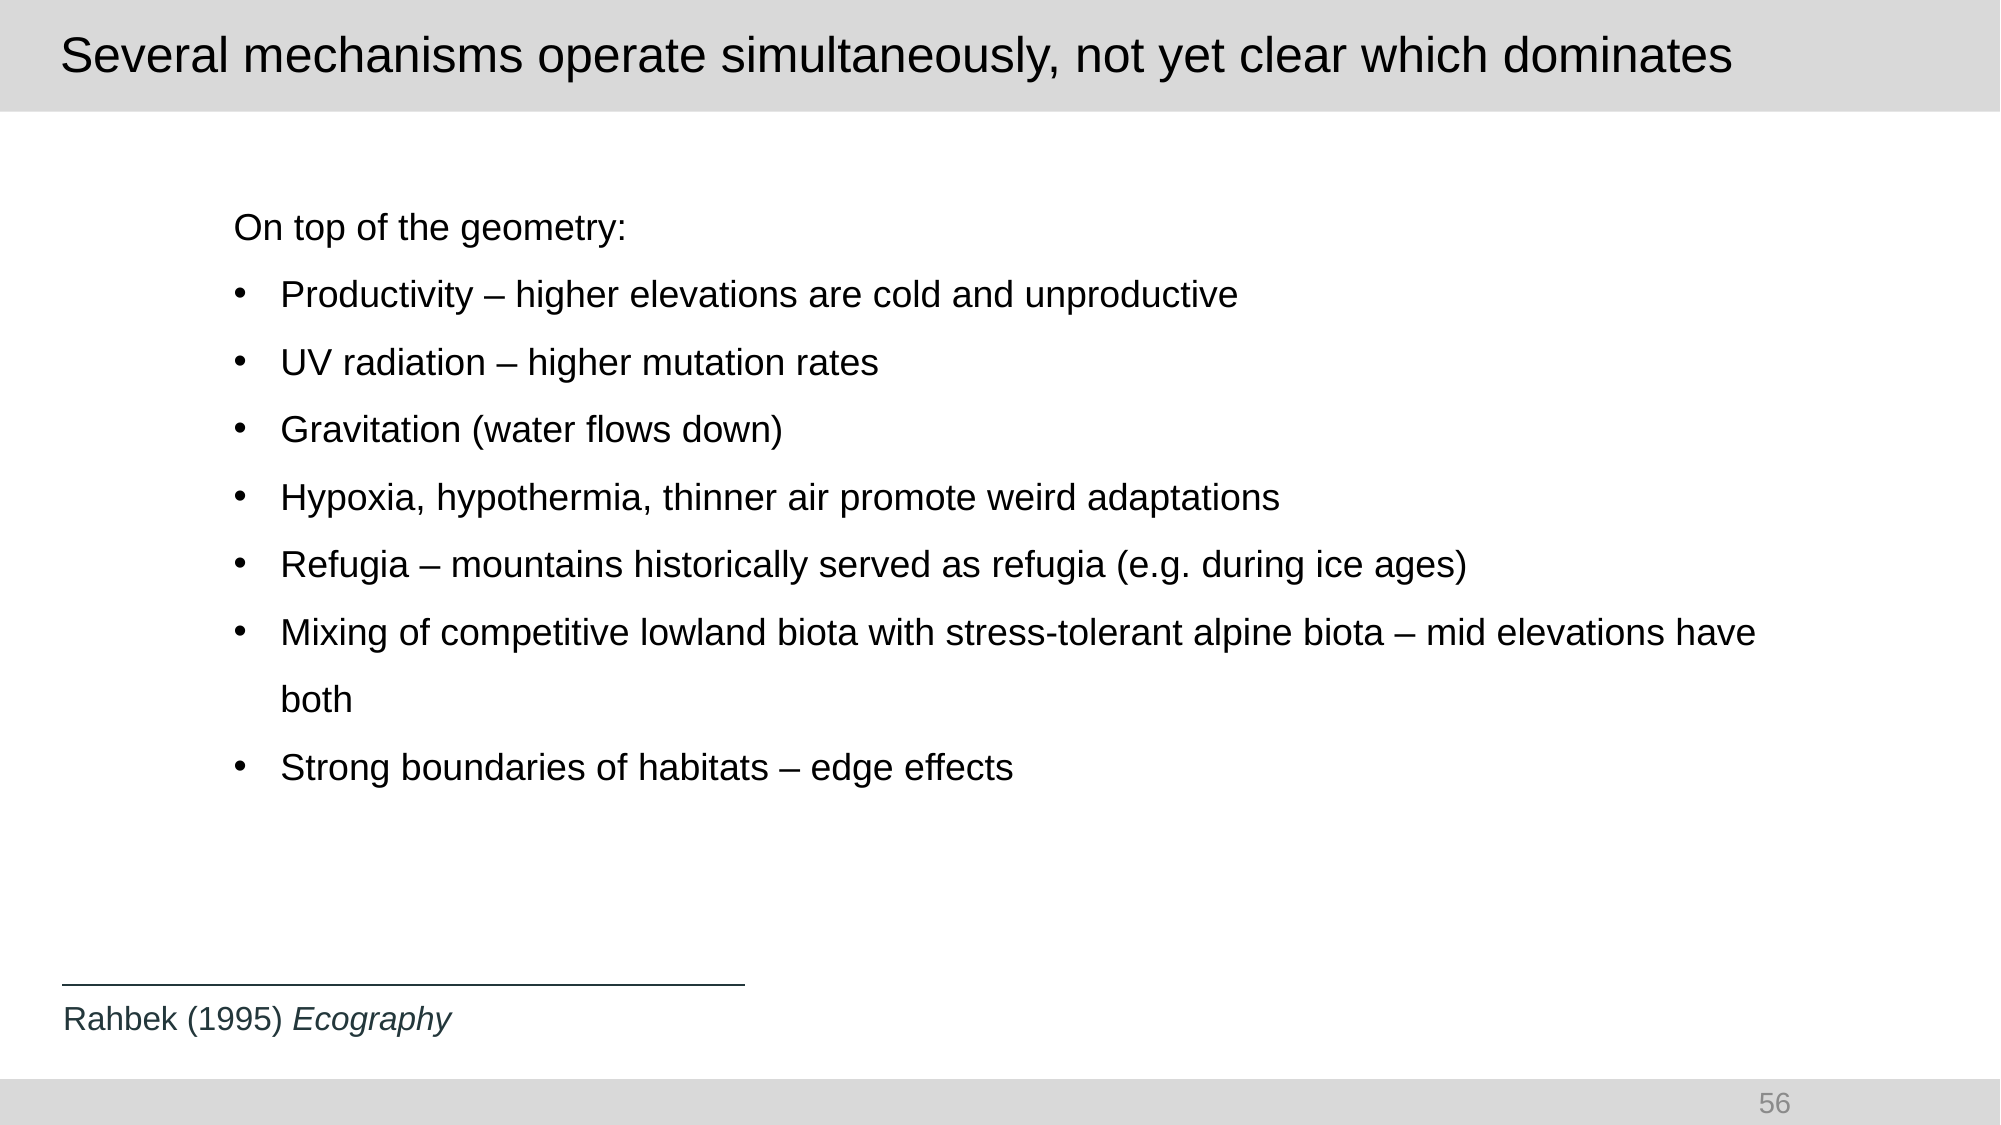

# Several mechanisms operate simultaneously, not yet clear which dominates
On top of the geometry:
Productivity – higher elevations are cold and unproductive
UV radiation – higher mutation rates
Gravitation (water flows down)
Hypoxia, hypothermia, thinner air promote weird adaptations
Refugia – mountains historically served as refugia (e.g. during ice ages)
Mixing of competitive lowland biota with stress-tolerant alpine biota – mid elevations have both
Strong boundaries of habitats – edge effects

Rahbek (1995) Ecography

56